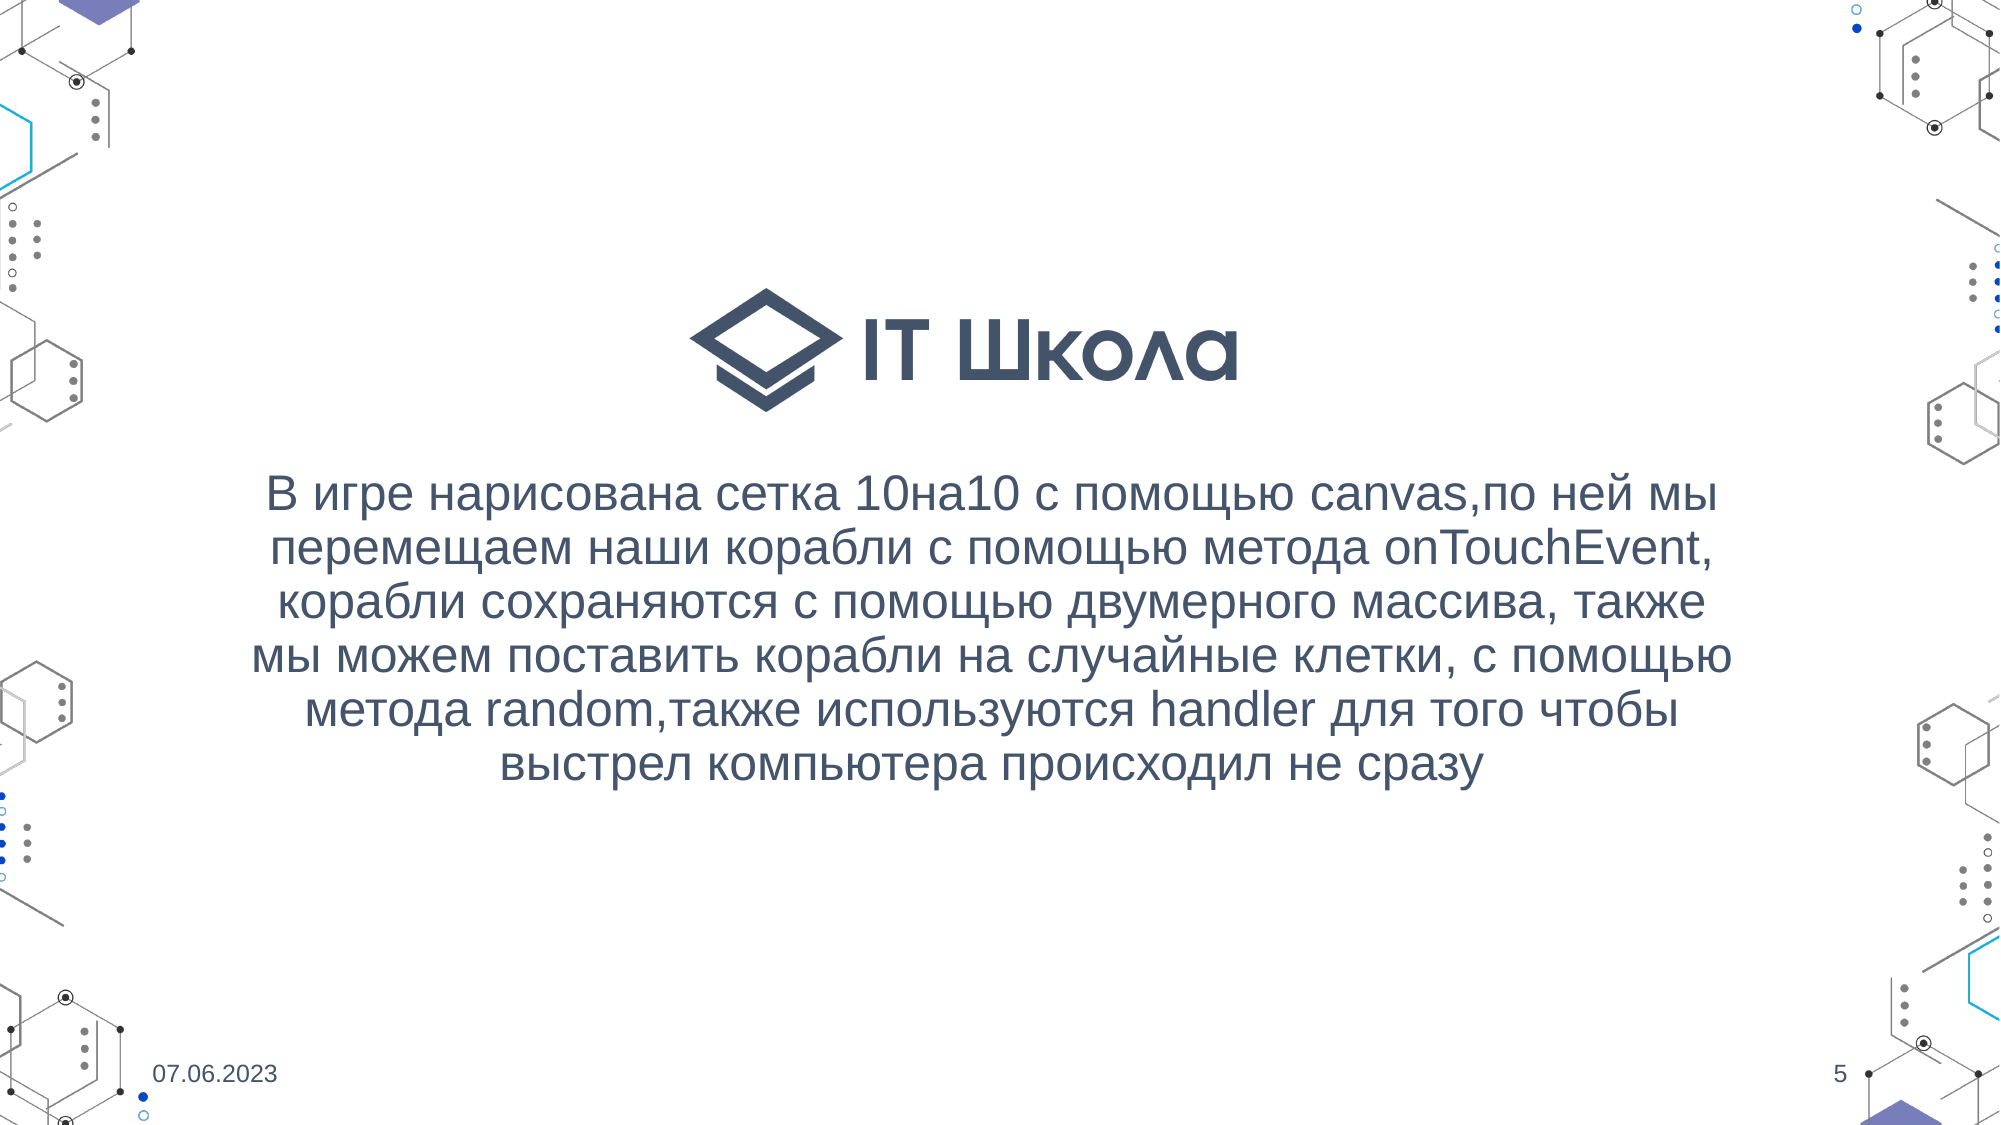

В игре нарисована сетка 10на10 с помощью canvas,по ней мы перемещаем наши корабли с помощью метода onTouchEvent, корабли сохраняются с помощью двумерного массива, также мы можем поставить корабли на случайные клетки, с помощью метода random,также используются handler для того чтобы выстрел компьютера происходил не сразу

07.06.2023
5